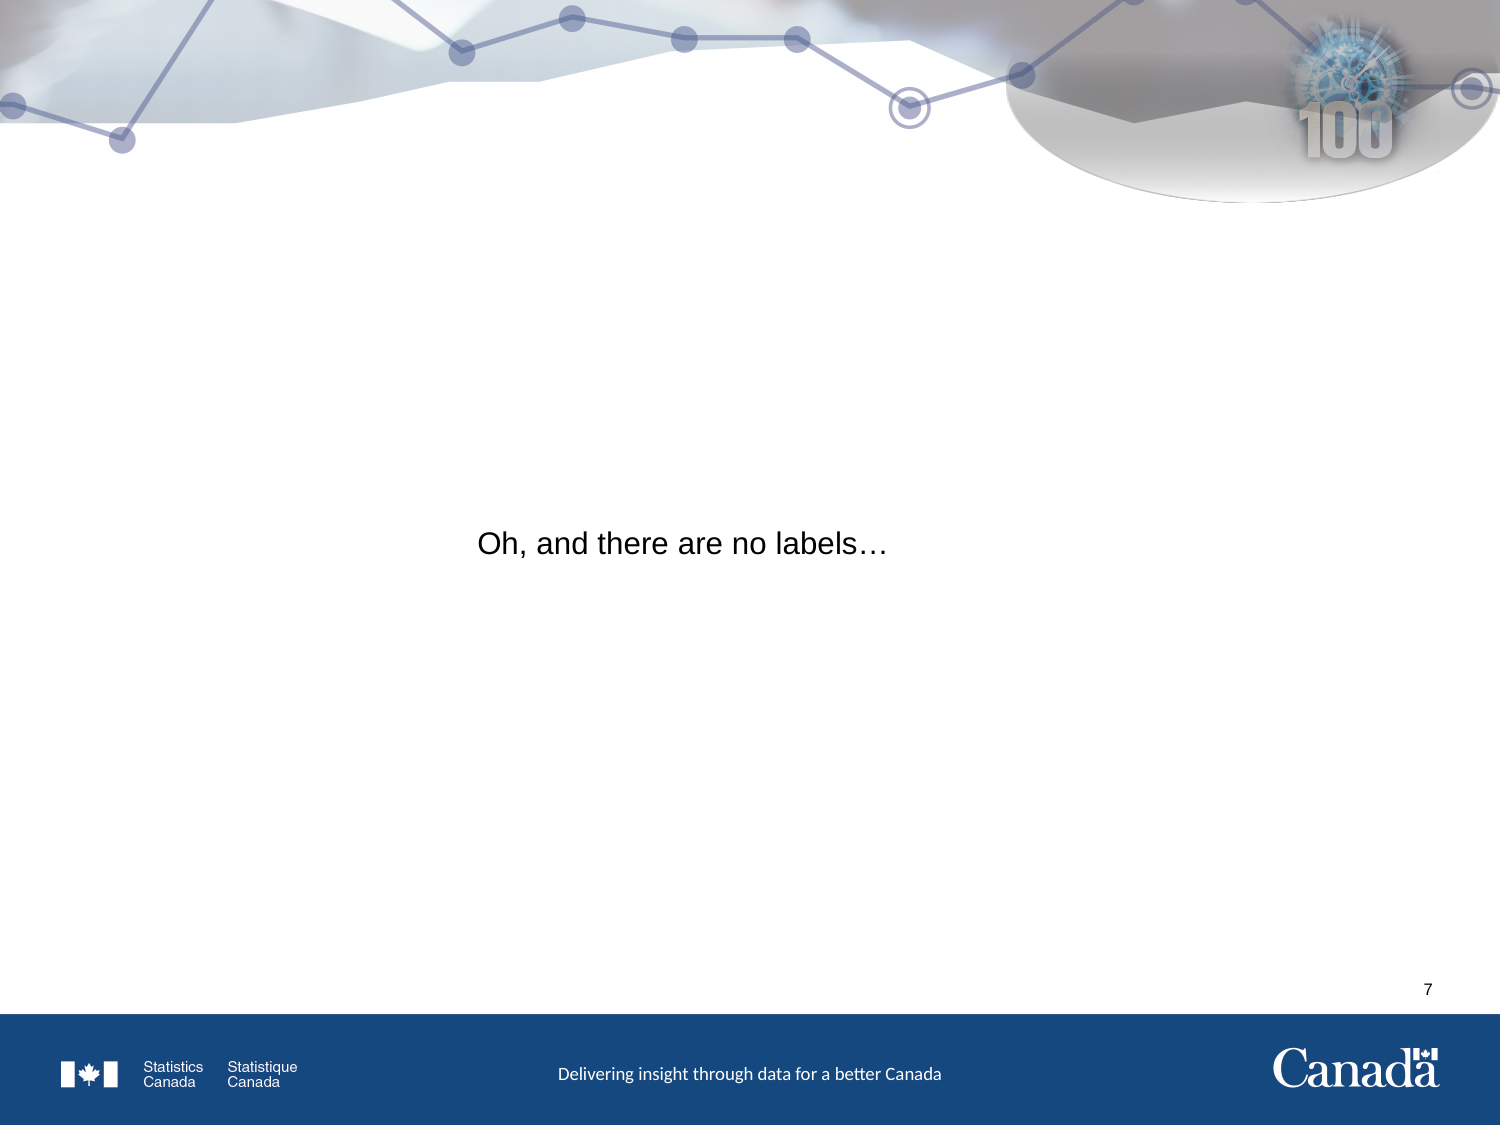

# Oh, and there are no labels…
7